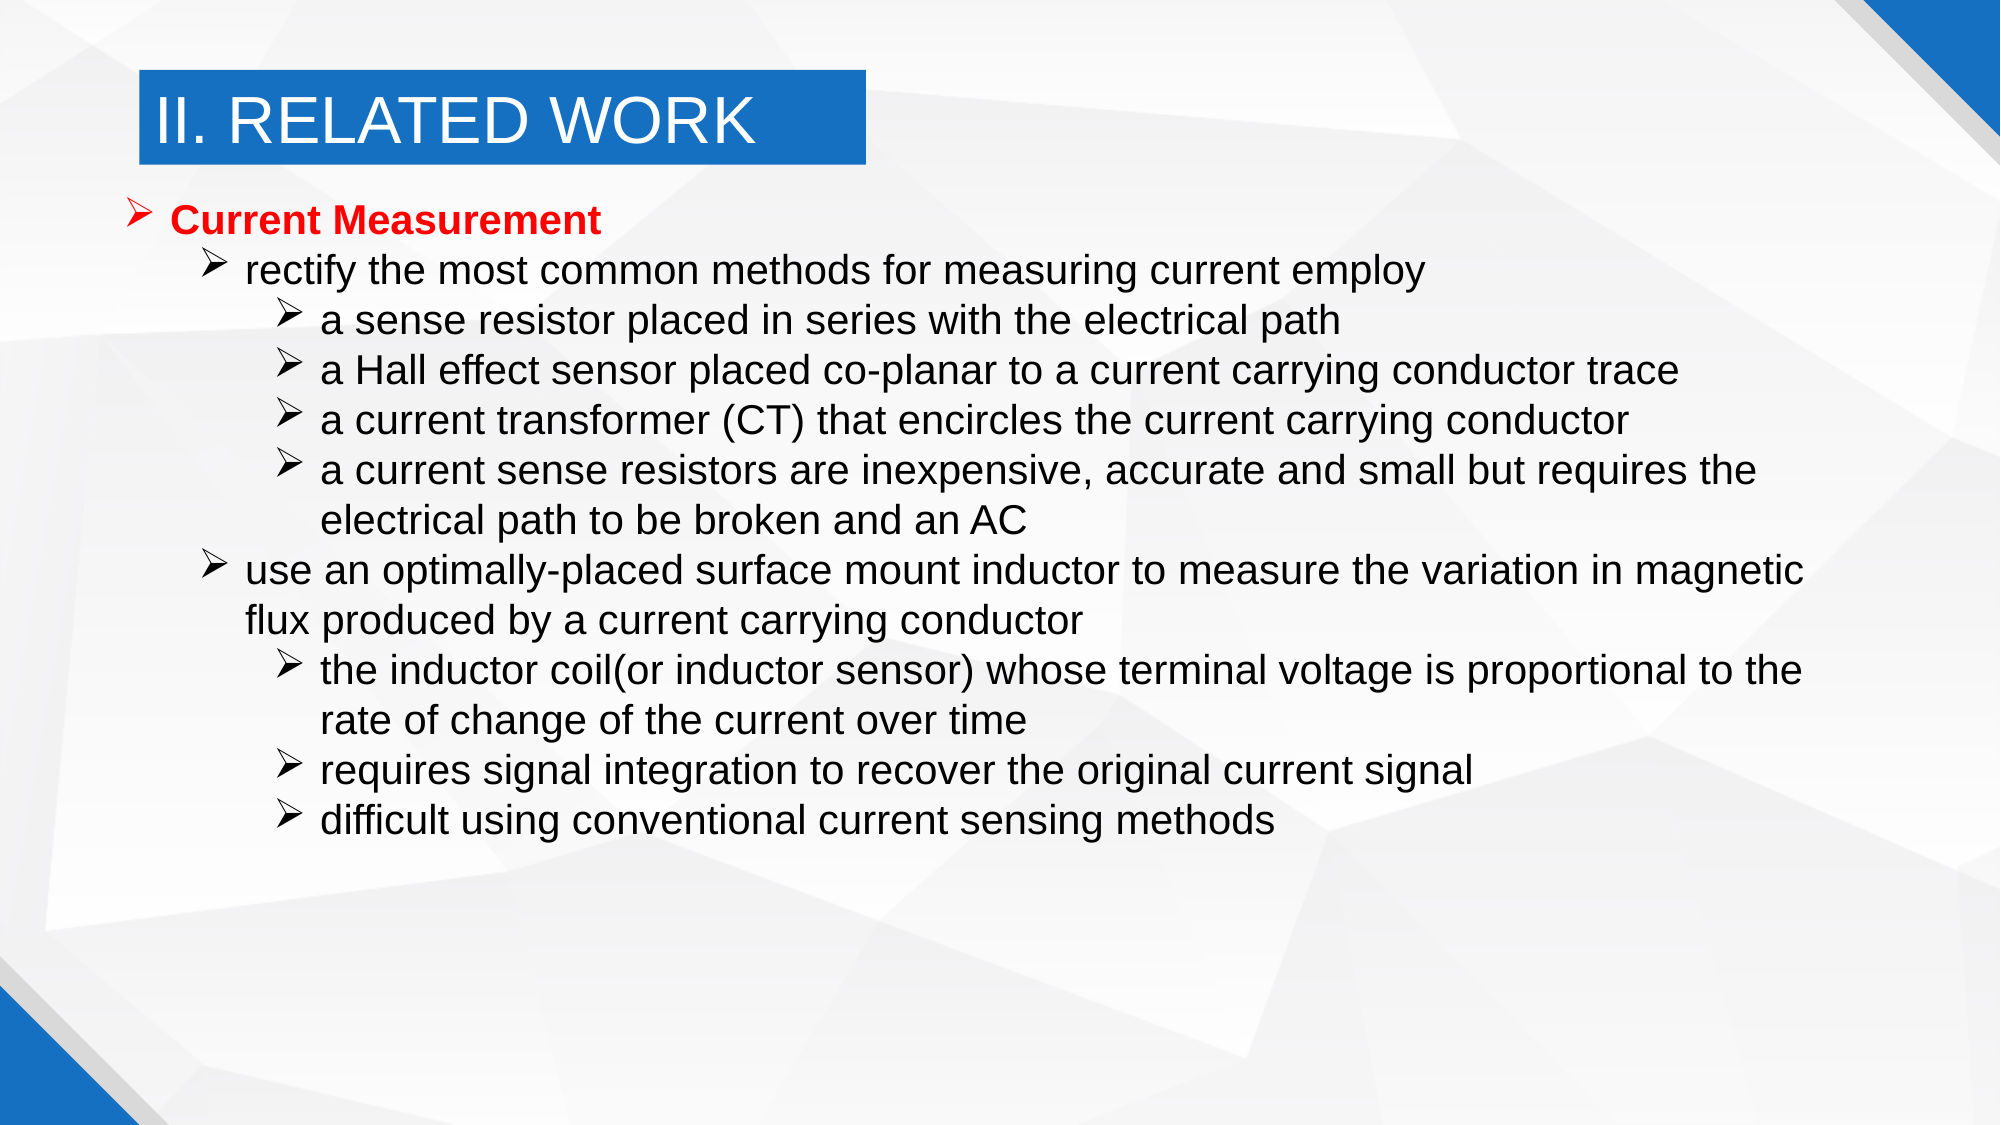

II. RELATED WORK
Current Measurement
rectify the most common methods for measuring current employ
a sense resistor placed in series with the electrical path
a Hall effect sensor placed co-planar to a current carrying conductor trace
a current transformer (CT) that encircles the current carrying conductor
a current sense resistors are inexpensive, accurate and small but requires the electrical path to be broken and an AC
use an optimally-placed surface mount inductor to measure the variation in magnetic flux produced by a current carrying conductor
the inductor coil(or inductor sensor) whose terminal voltage is proportional to the rate of change of the current over time
requires signal integration to recover the original current signal
difficult using conventional current sensing methods